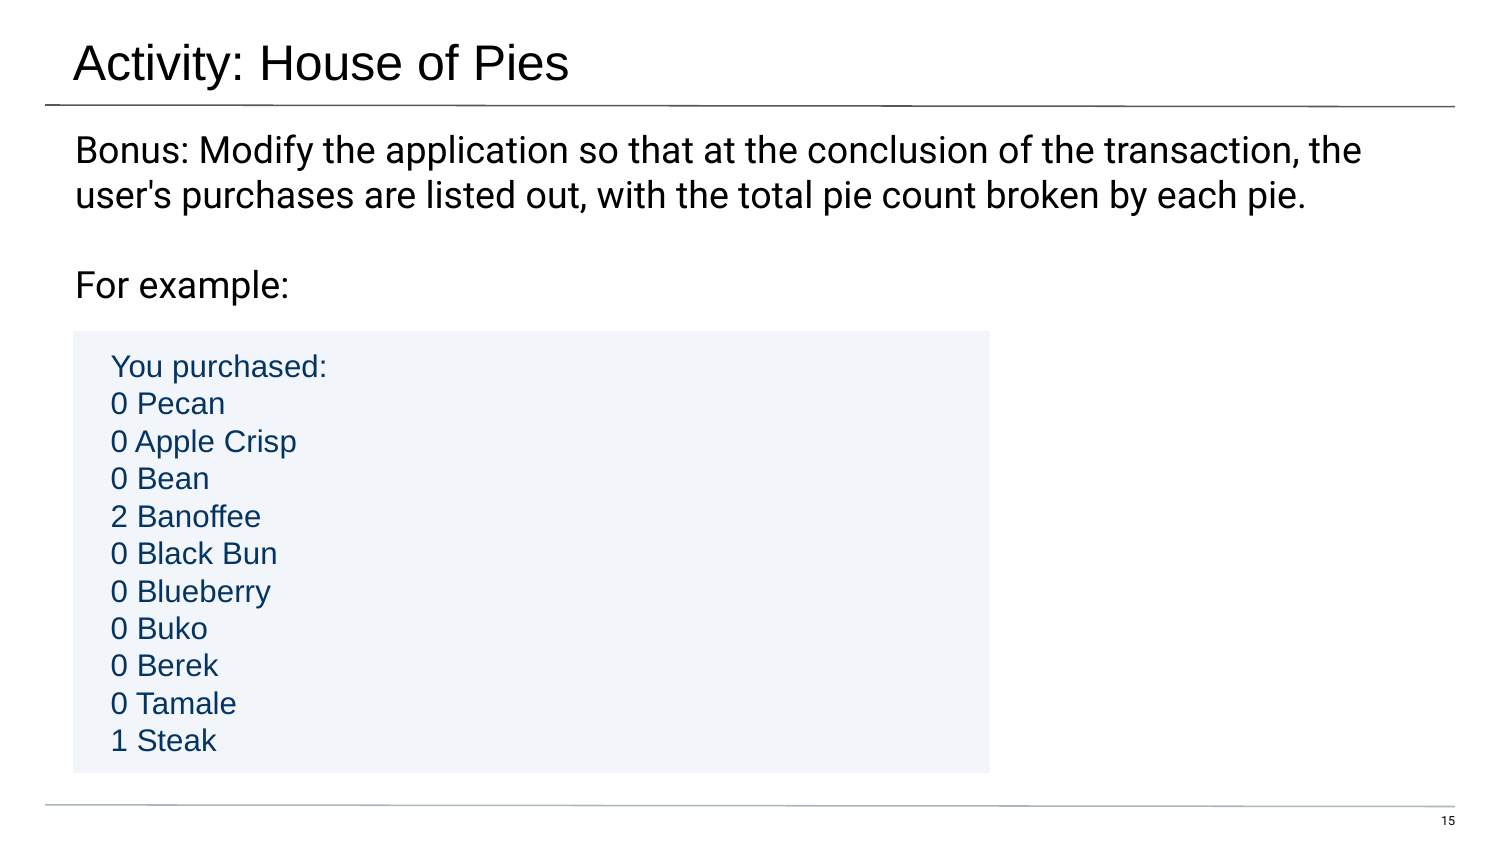

# Activity: House of Pies
Bonus: Modify the application so that at the conclusion of the transaction, the user's purchases are listed out, with the total pie count broken by each pie.
For example:
You purchased:
0 Pecan
0 Apple Crisp
0 Bean
2 Banoffee
0 Black Bun
0 Blueberry
0 Buko
0 Berek
0 Tamale
1 Steak